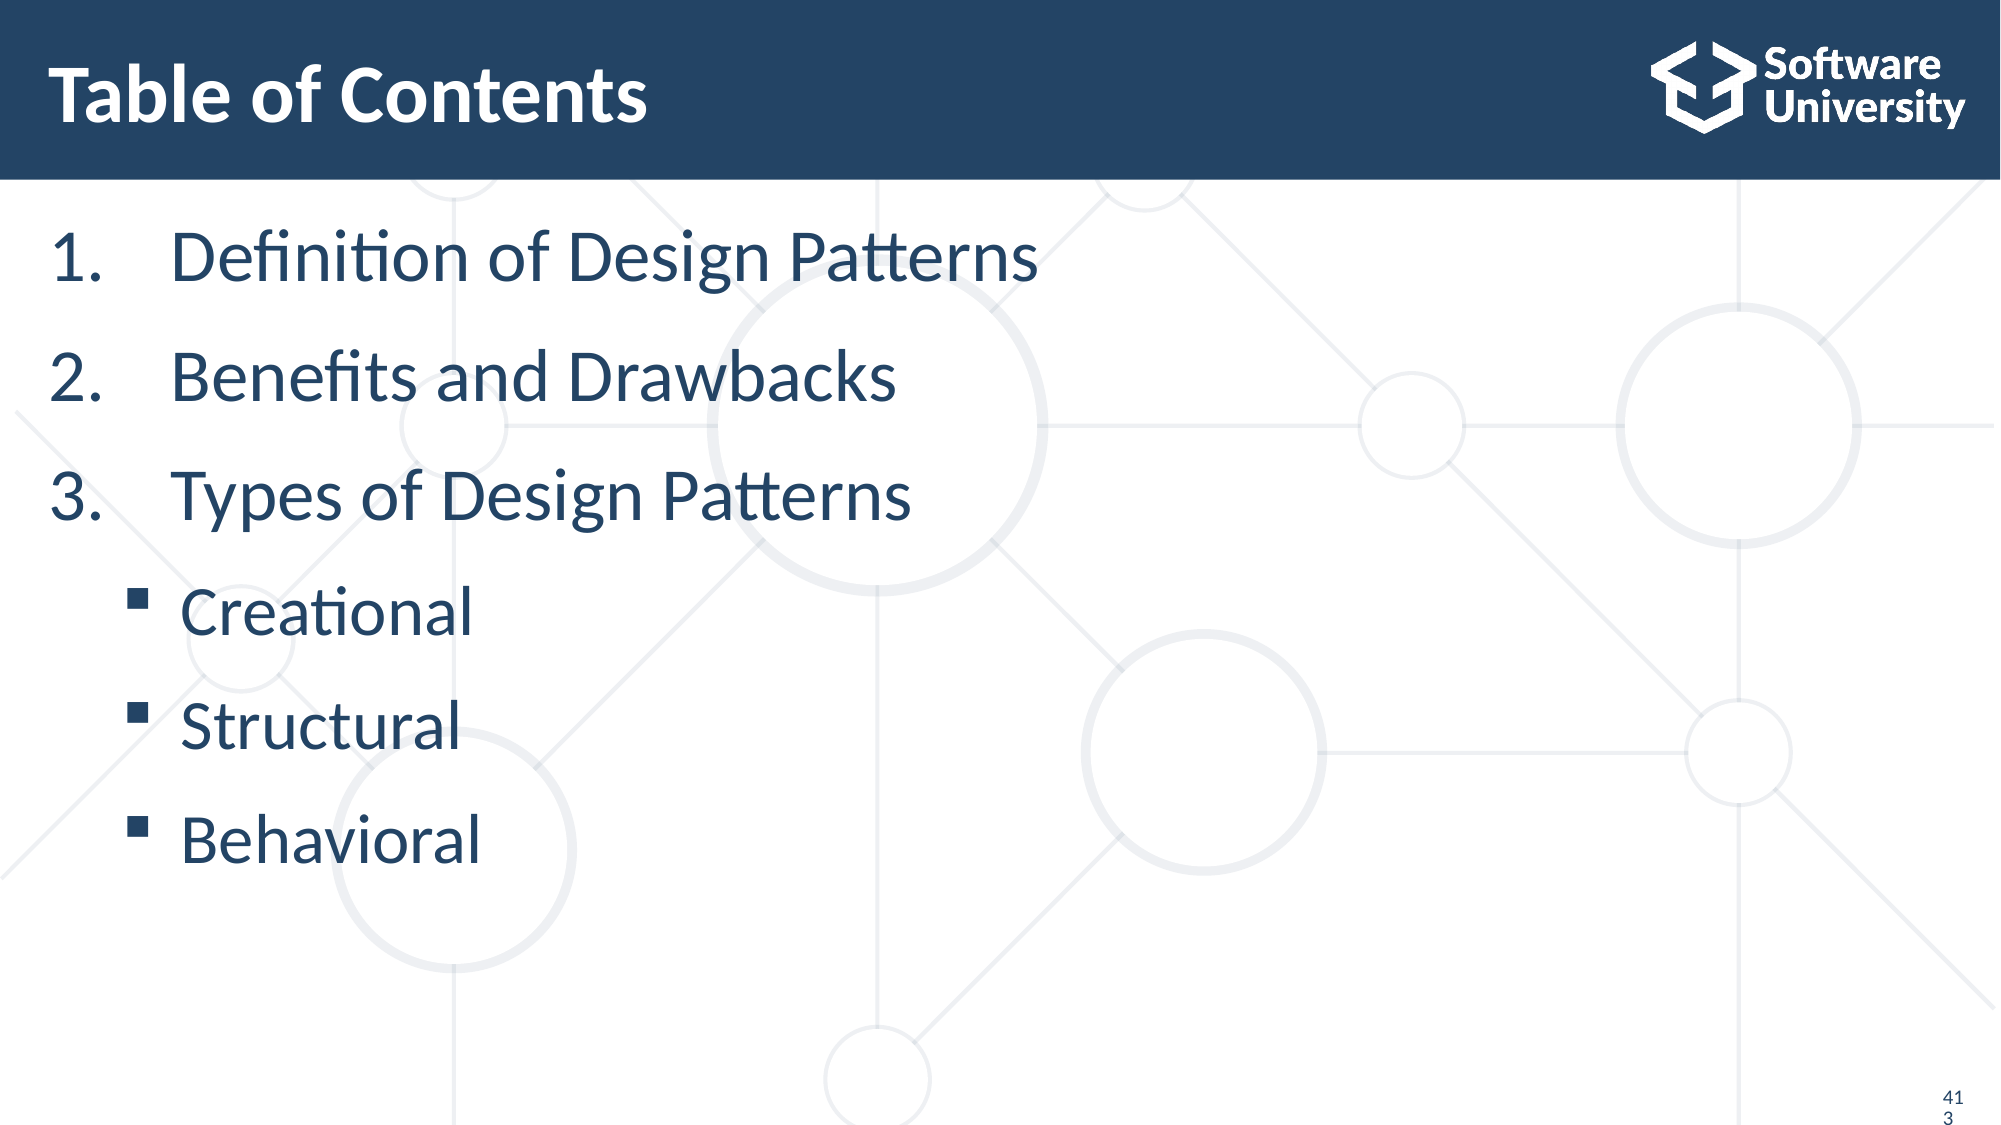

# Table of Contents
Definition of Design Patterns
Benefits and Drawbacks
Types of Design Patterns
Creational
Structural
Behavioral
413